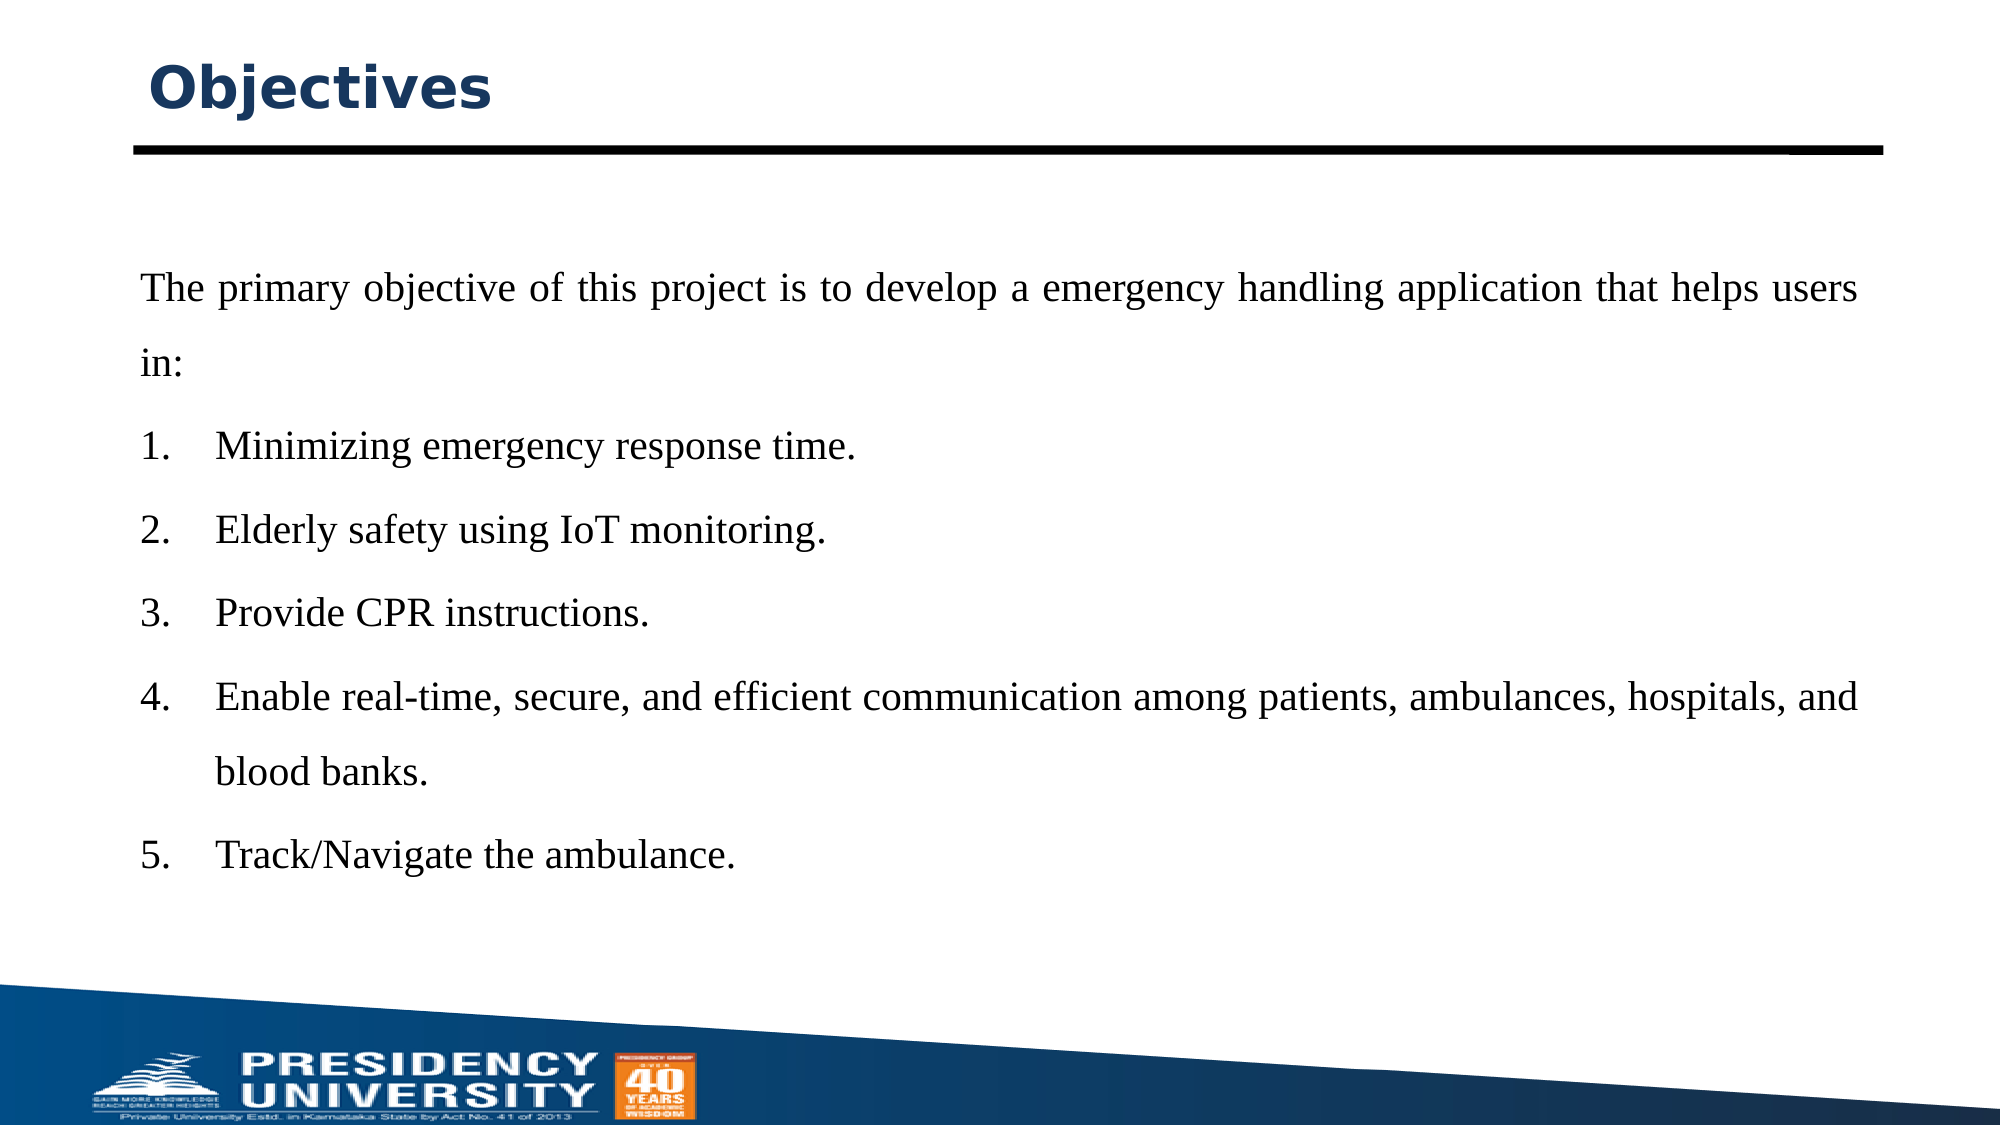

# Objectives
The primary objective of this project is to develop a emergency handling application that helps users in:
Minimizing emergency response time.
Elderly safety using IoT monitoring.
Provide CPR instructions.
Enable real-time, secure, and efficient communication among patients, ambulances, hospitals, and blood banks.
Track/Navigate the ambulance.